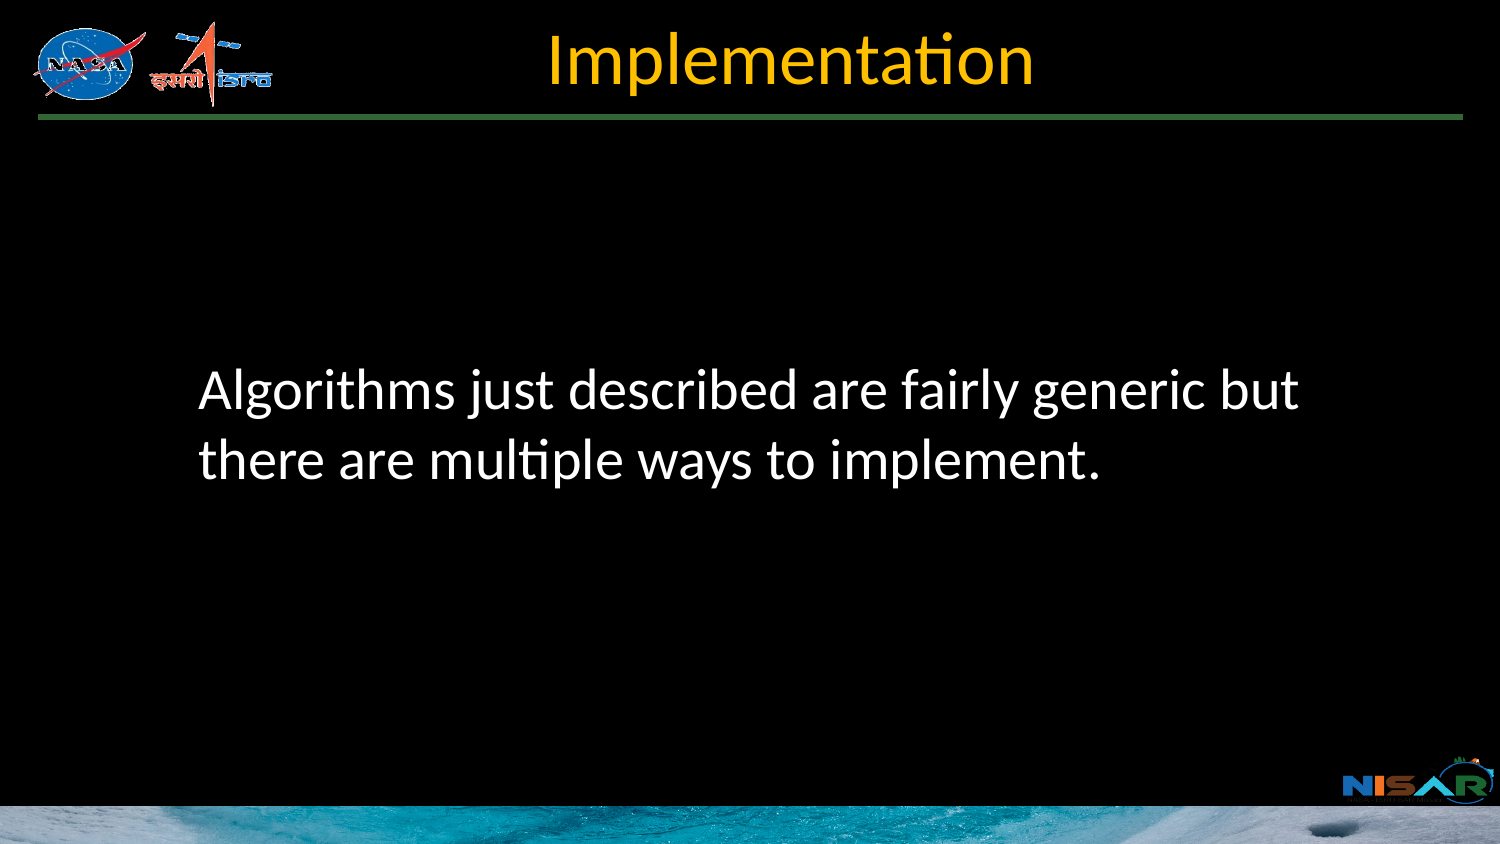

Implementation
Algorithms just described are fairly generic but there are multiple ways to implement.